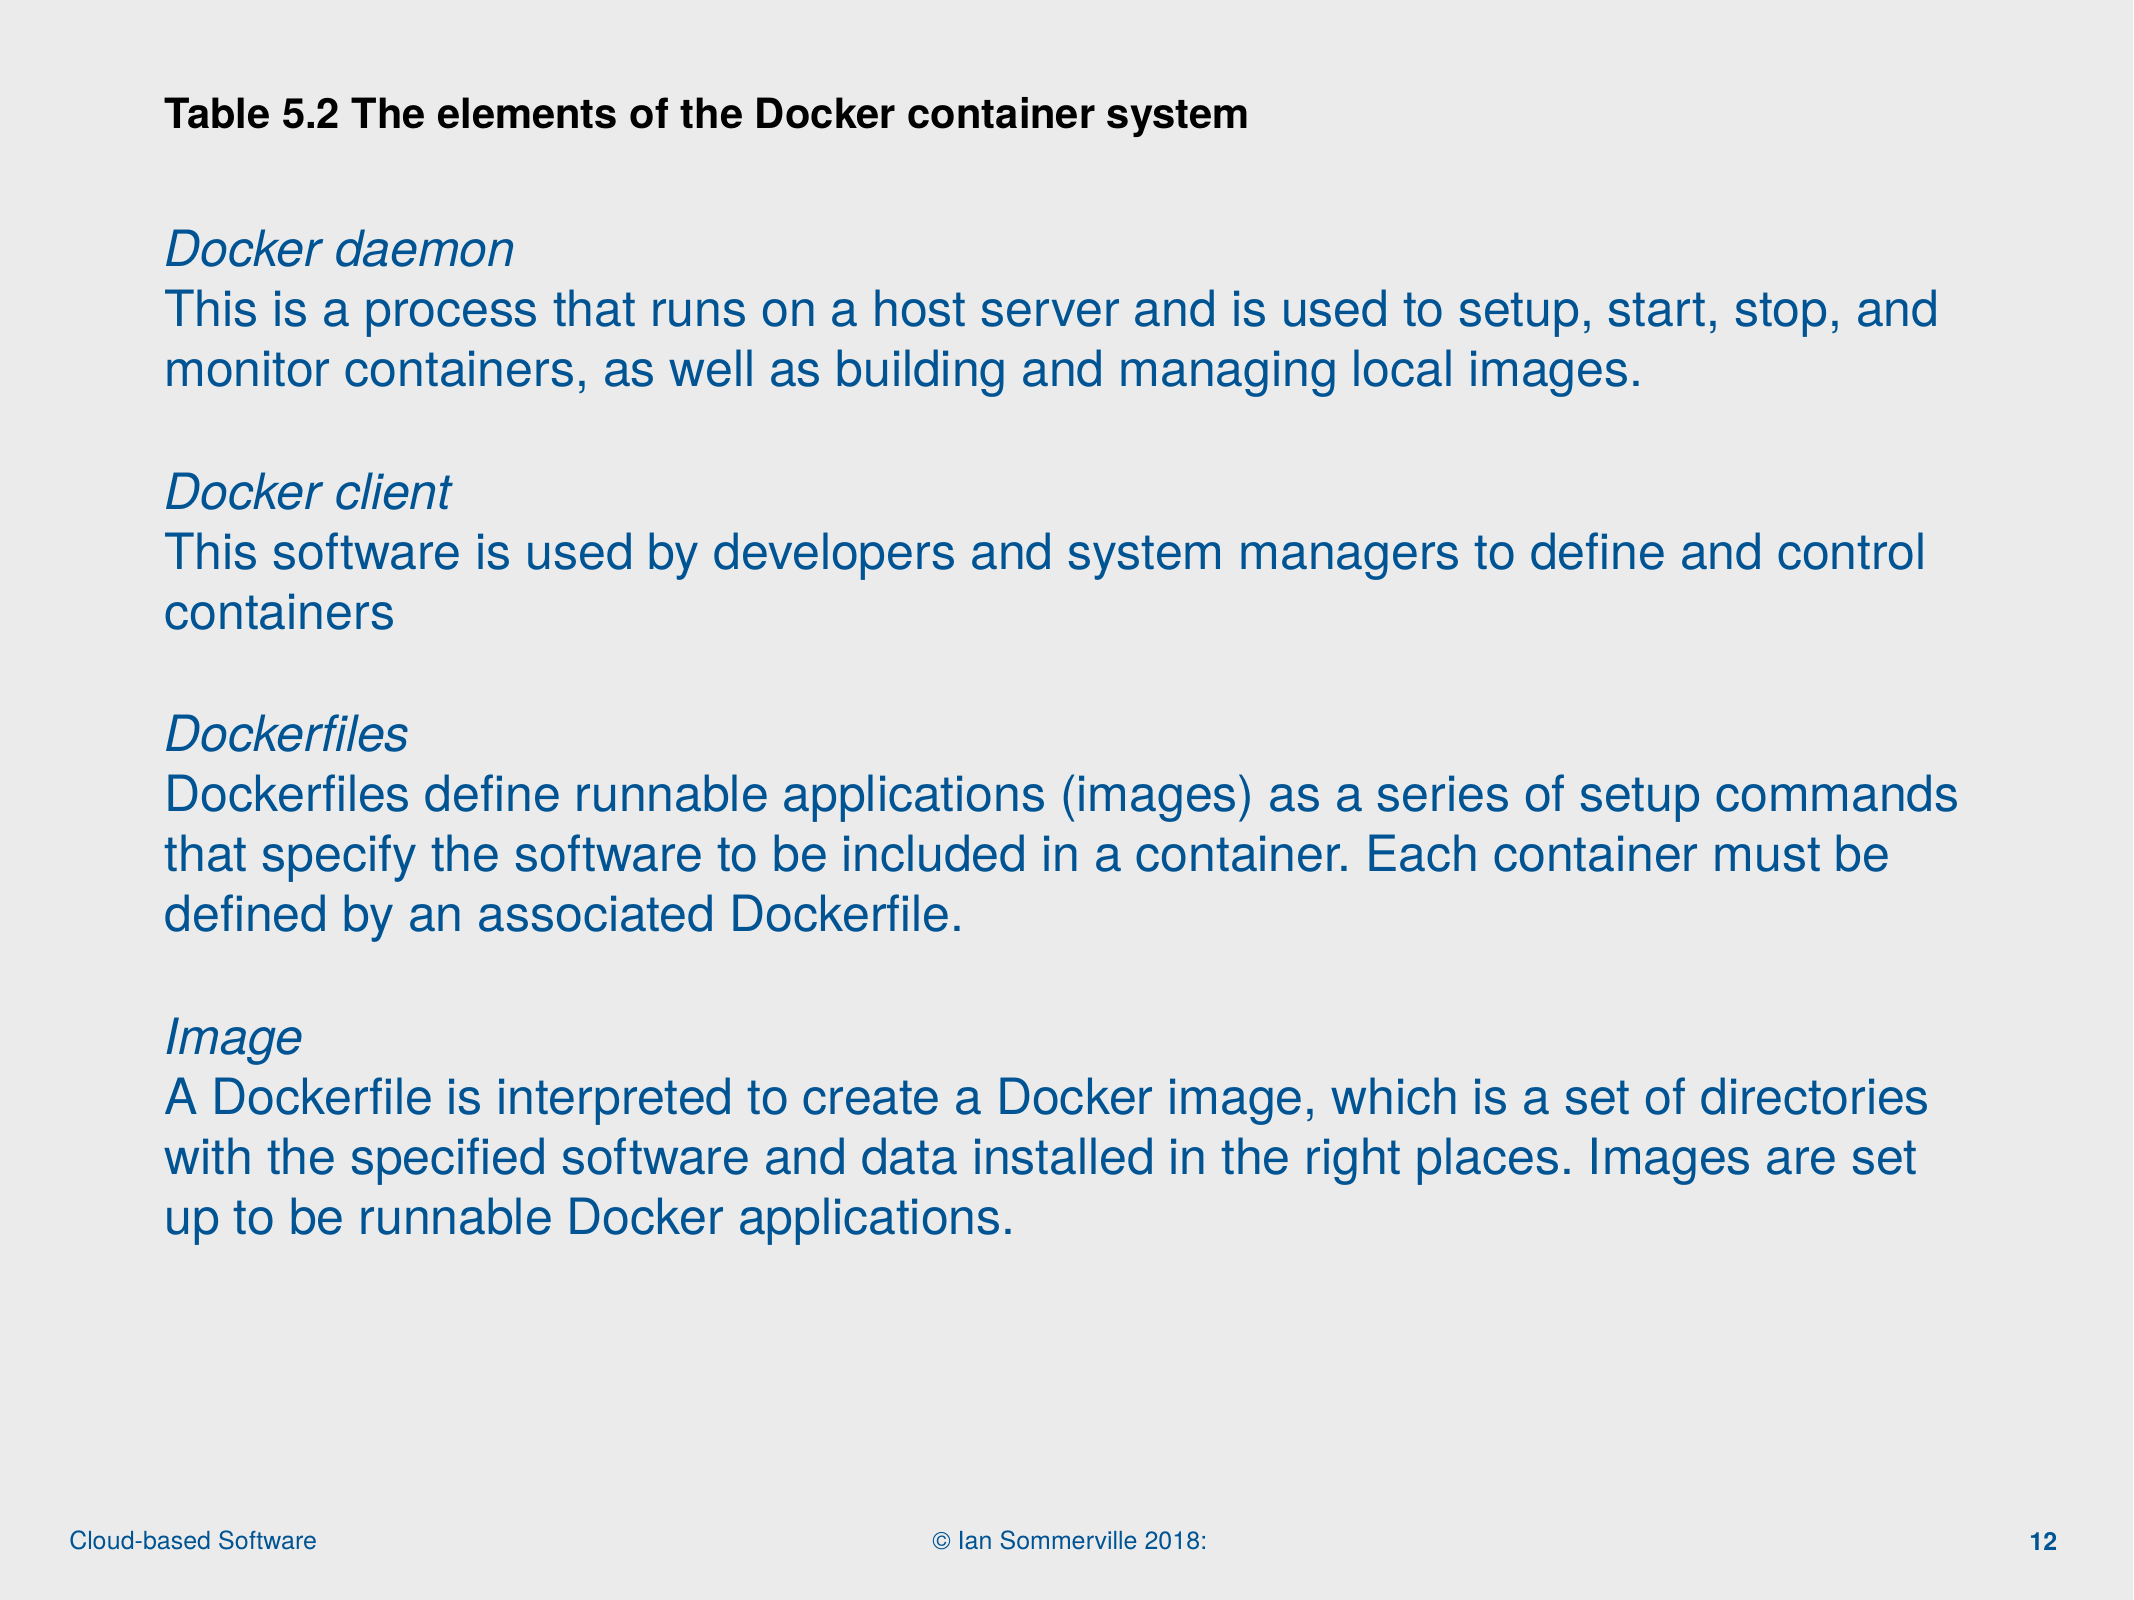

# Table 5.2 The elements of the Docker container system
Docker daemon
This is a process that runs on a host server and is used to setup, start, stop, and monitor containers, as well as building and managing local images.
Docker client
This software is used by developers and system managers to define and control containers
Dockerfiles
Dockerfiles define runnable applications (images) as a series of setup commands that specify the software to be included in a container. Each container must be defined by an associated Dockerfile.
Image
A Dockerfile is interpreted to create a Docker image, which is a set of directories with the specified software and data installed in the right places. Images are set up to be runnable Docker applications.
12